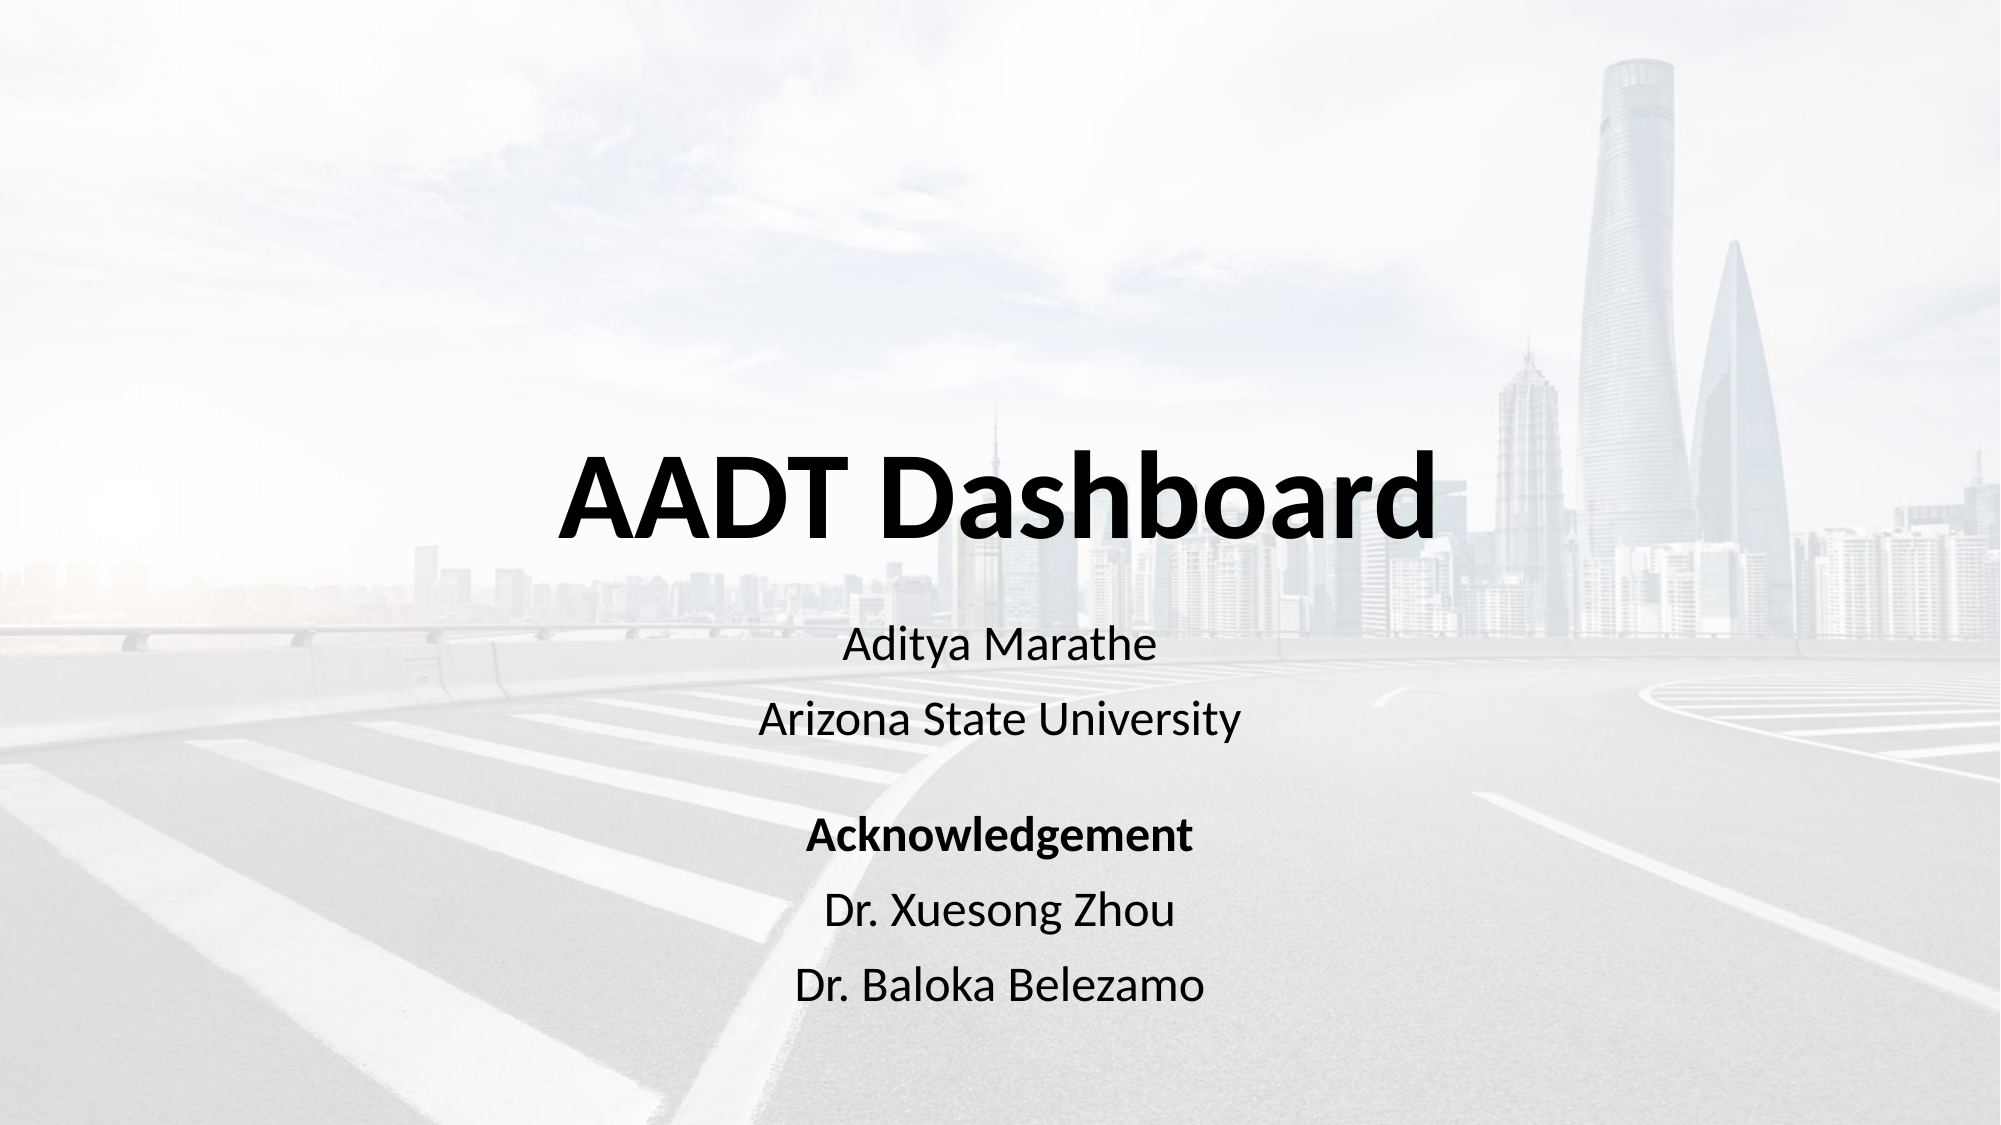

# AADT Dashboard
Aditya Marathe
Arizona State University
Acknowledgement
Dr. Xuesong Zhou
Dr. Baloka Belezamo